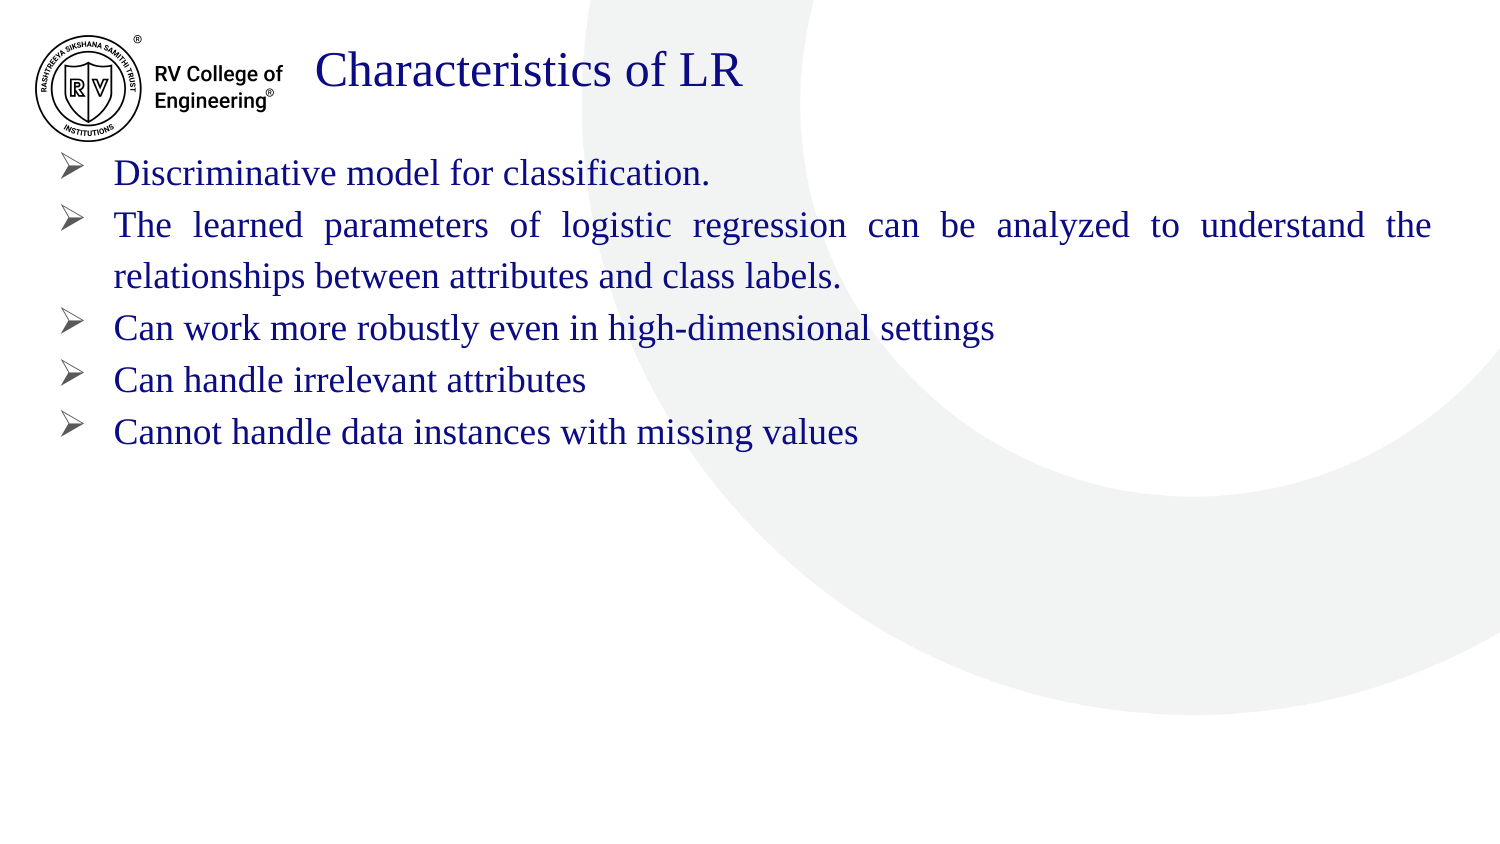

Characteristics of LR
Discriminative model for classification.
The learned parameters of logistic regression can be analyzed to understand the relationships between attributes and class labels.
Can work more robustly even in high-dimensional settings
Can handle irrelevant attributes
Cannot handle data instances with missing values